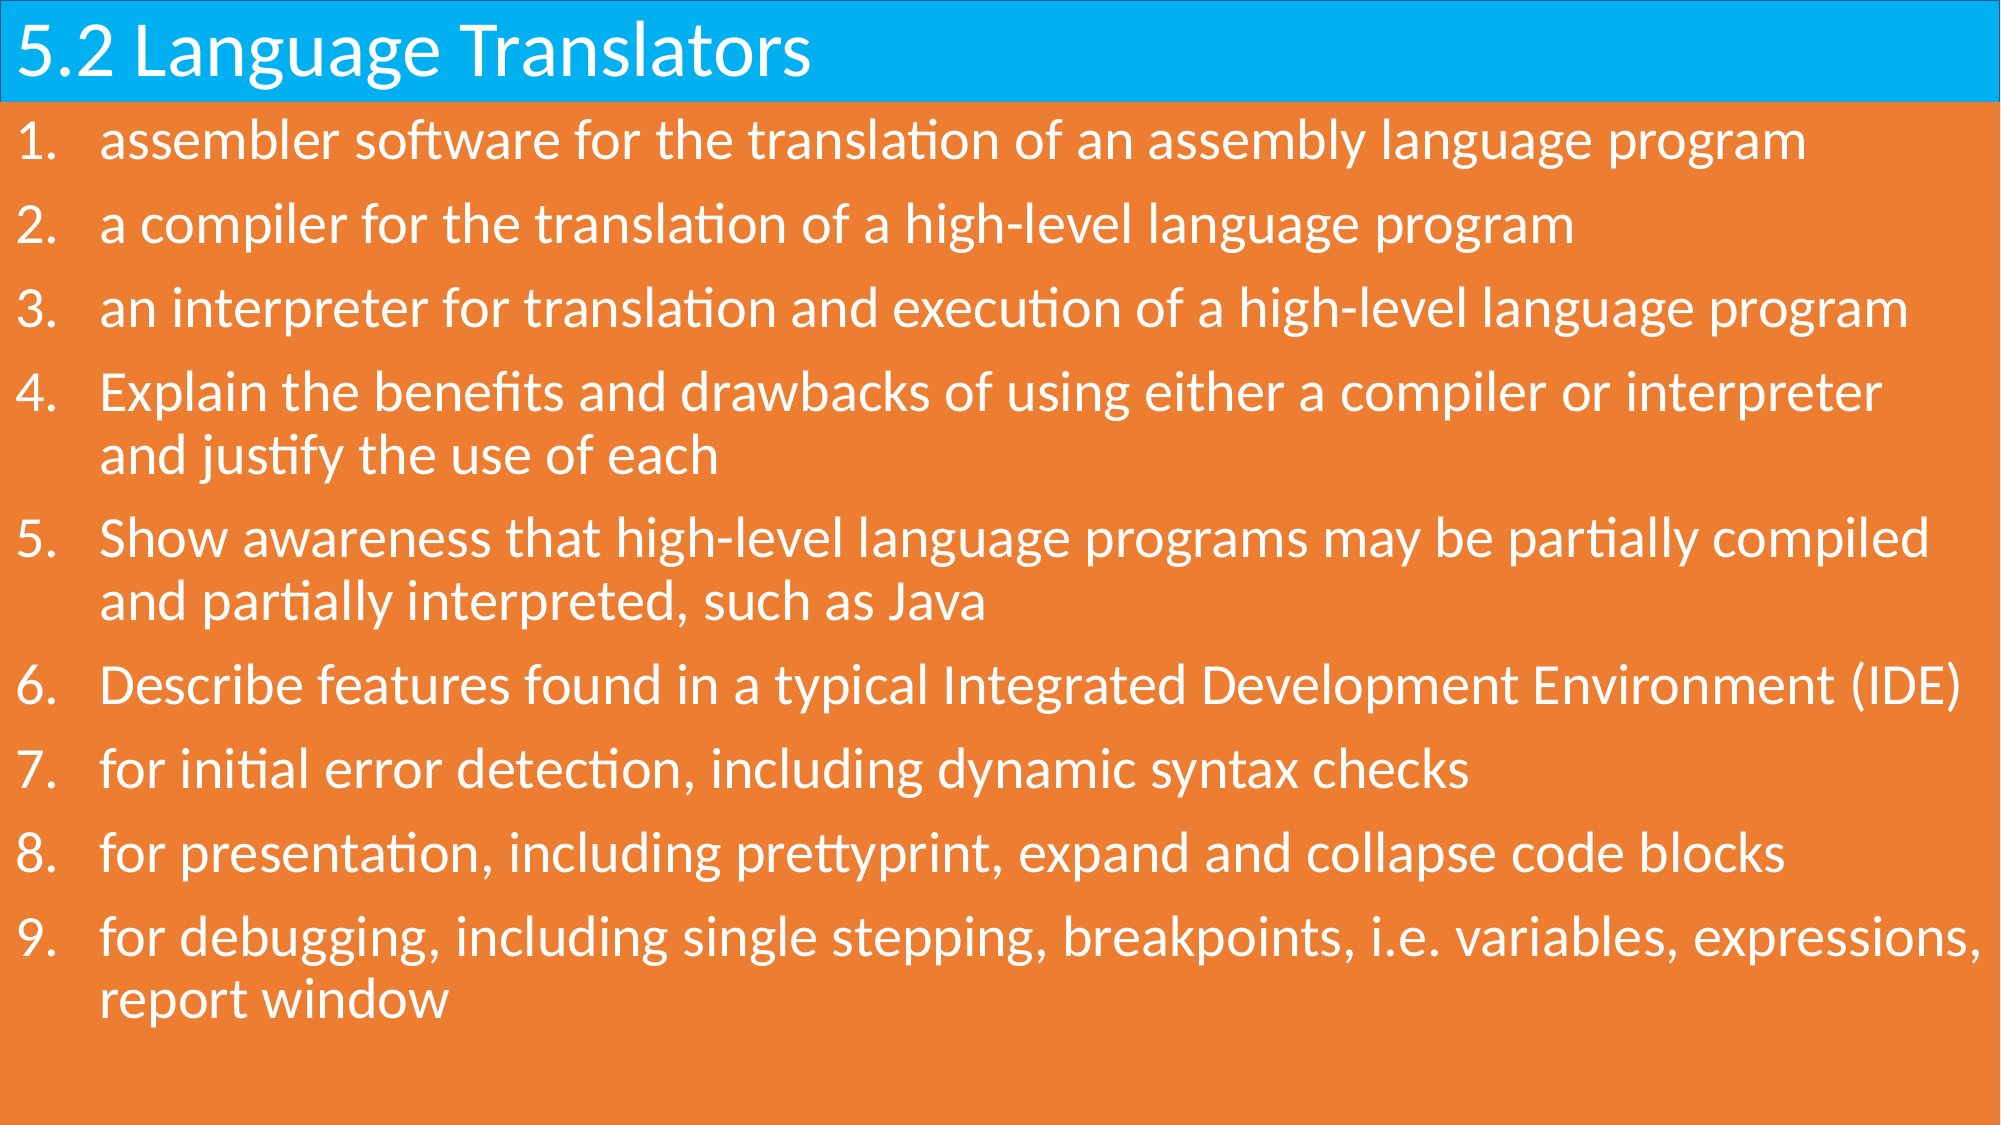

# 5.2 Language Translators
assembler software for the translation of an assembly language program
a compiler for the translation of a high-level language program
an interpreter for translation and execution of a high-level language program
Explain the benefits and drawbacks of using either a compiler or interpreter and justify the use of each
Show awareness that high-level language programs may be partially compiled and partially interpreted, such as Java
Describe features found in a typical Integrated Development Environment (IDE)
for initial error detection, including dynamic syntax checks
for presentation, including prettyprint, expand and collapse code blocks
for debugging, including single stepping, breakpoints, i.e. variables, expressions, report window